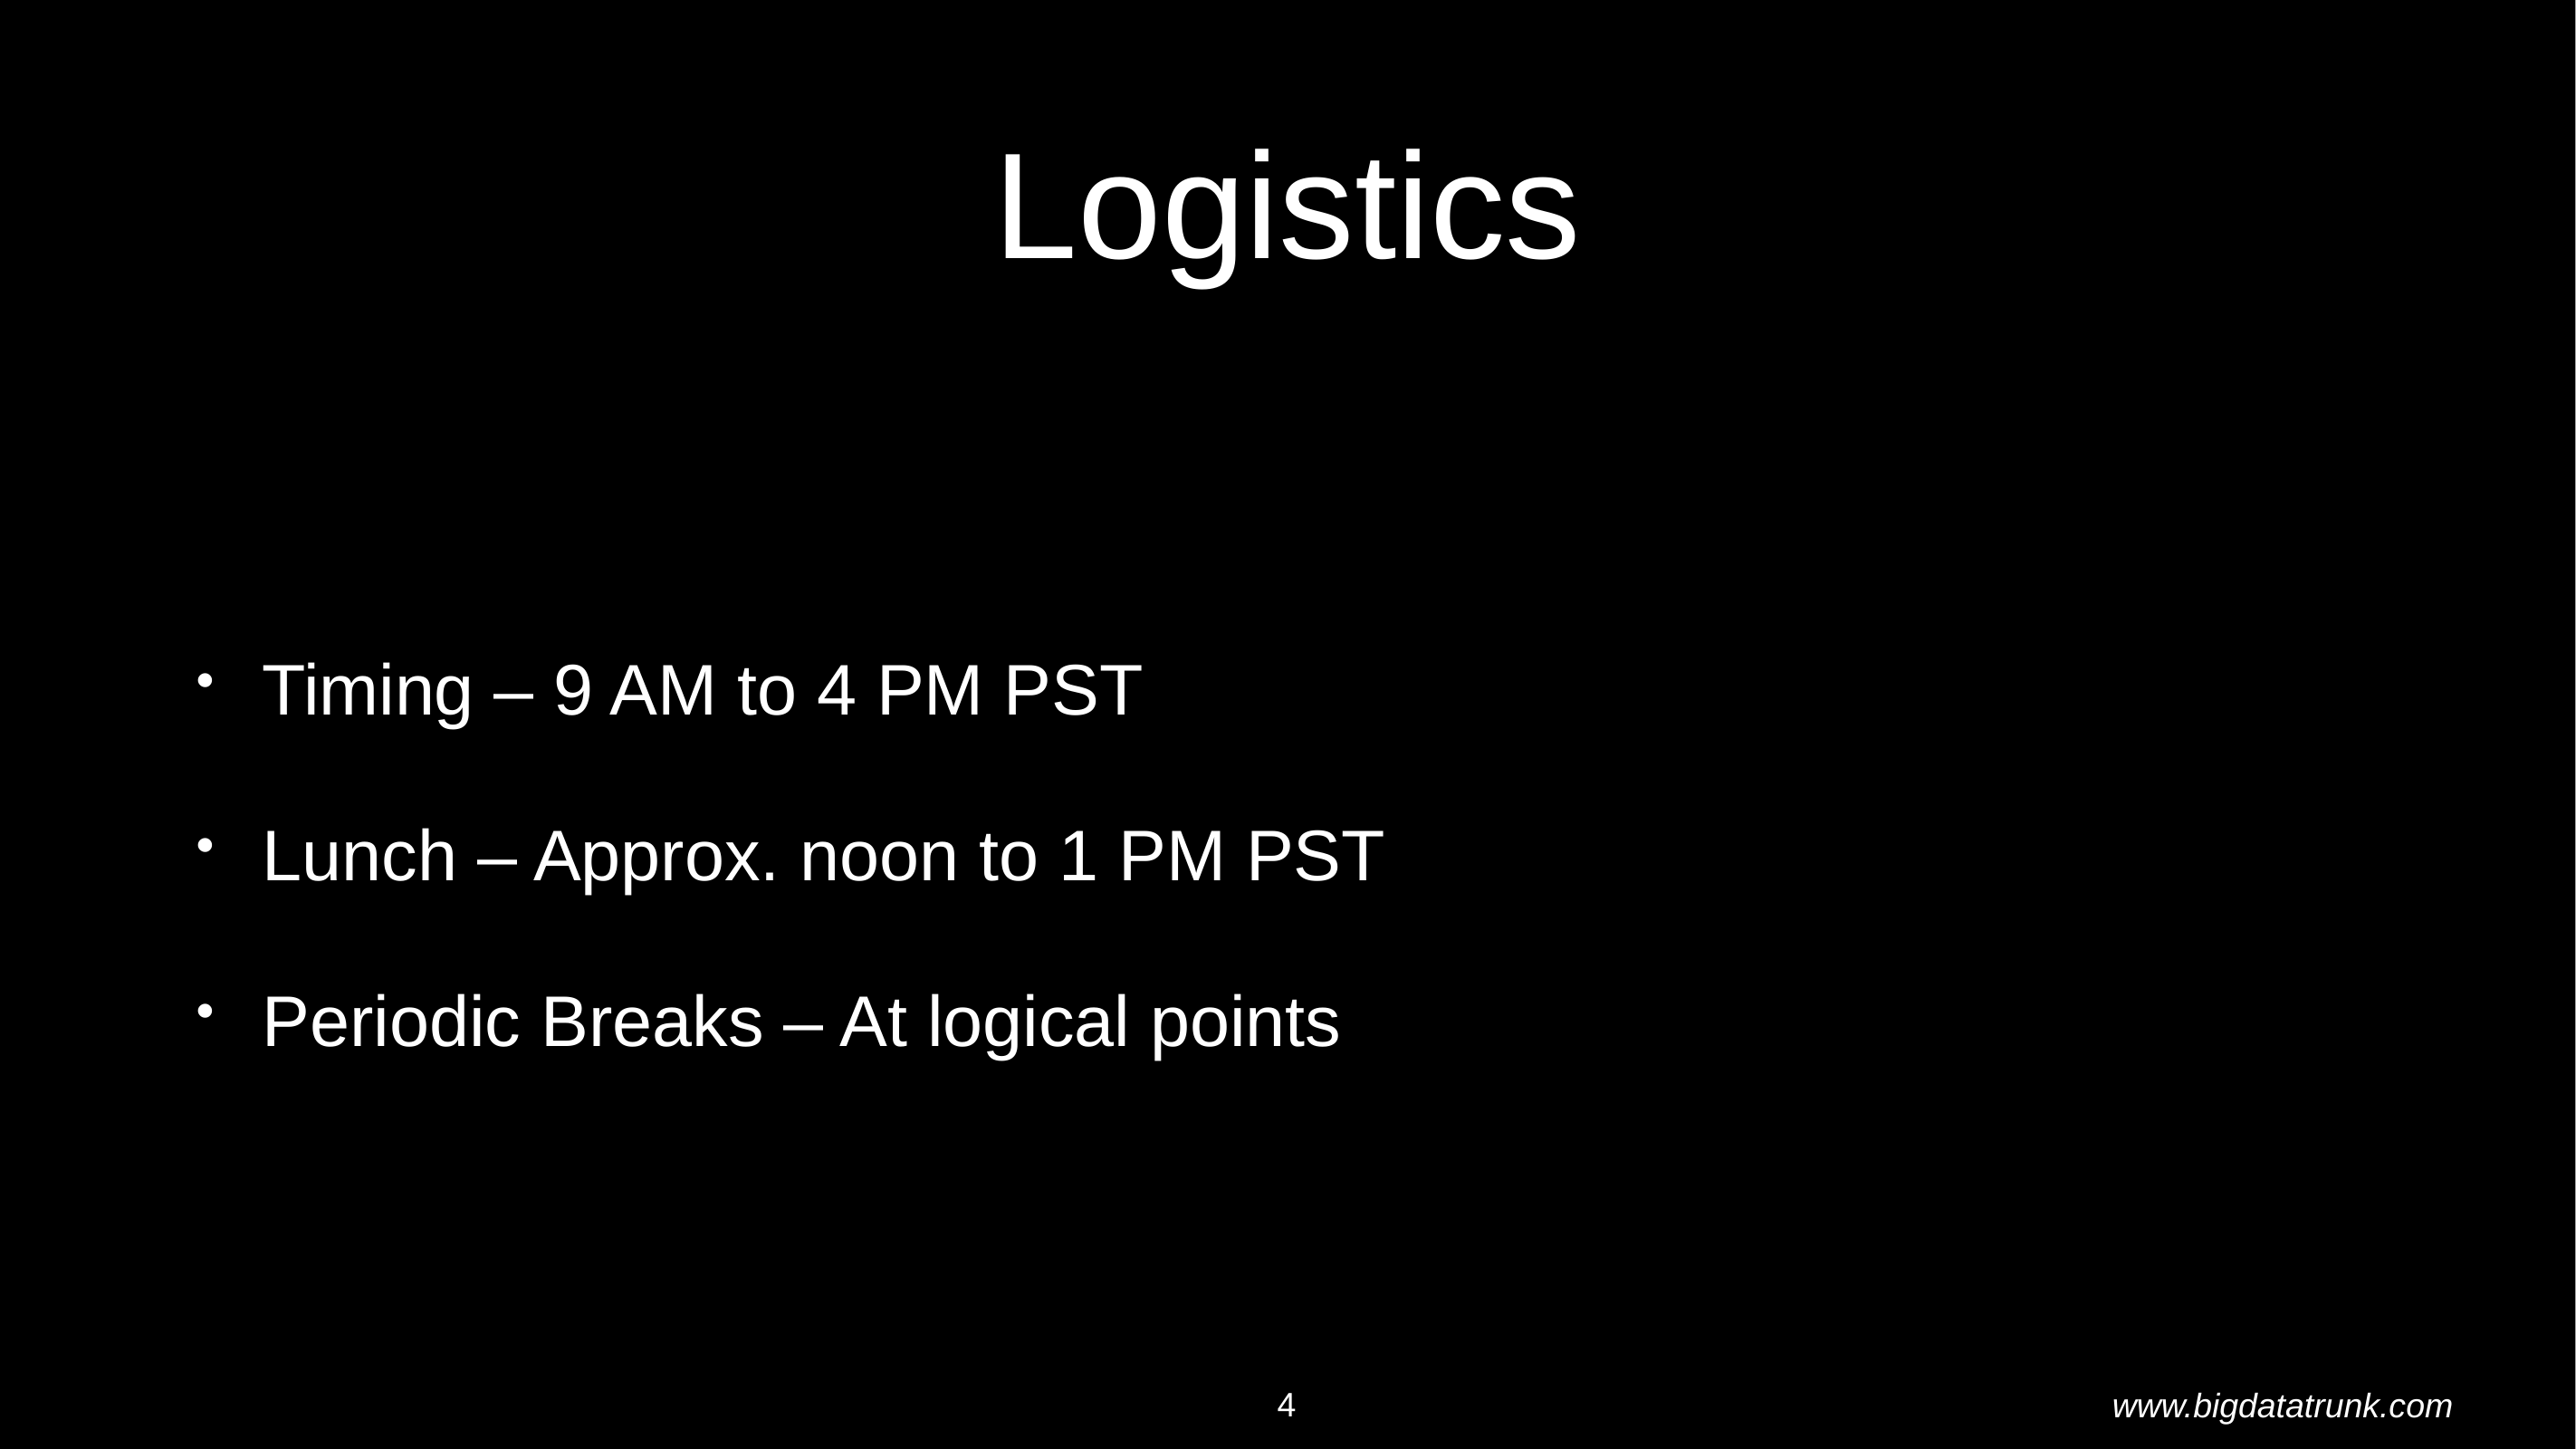

# Logistics
Timing – 9 AM to 4 PM PST
Lunch – Approx. noon to 1 PM PST
Periodic Breaks – At logical points
4